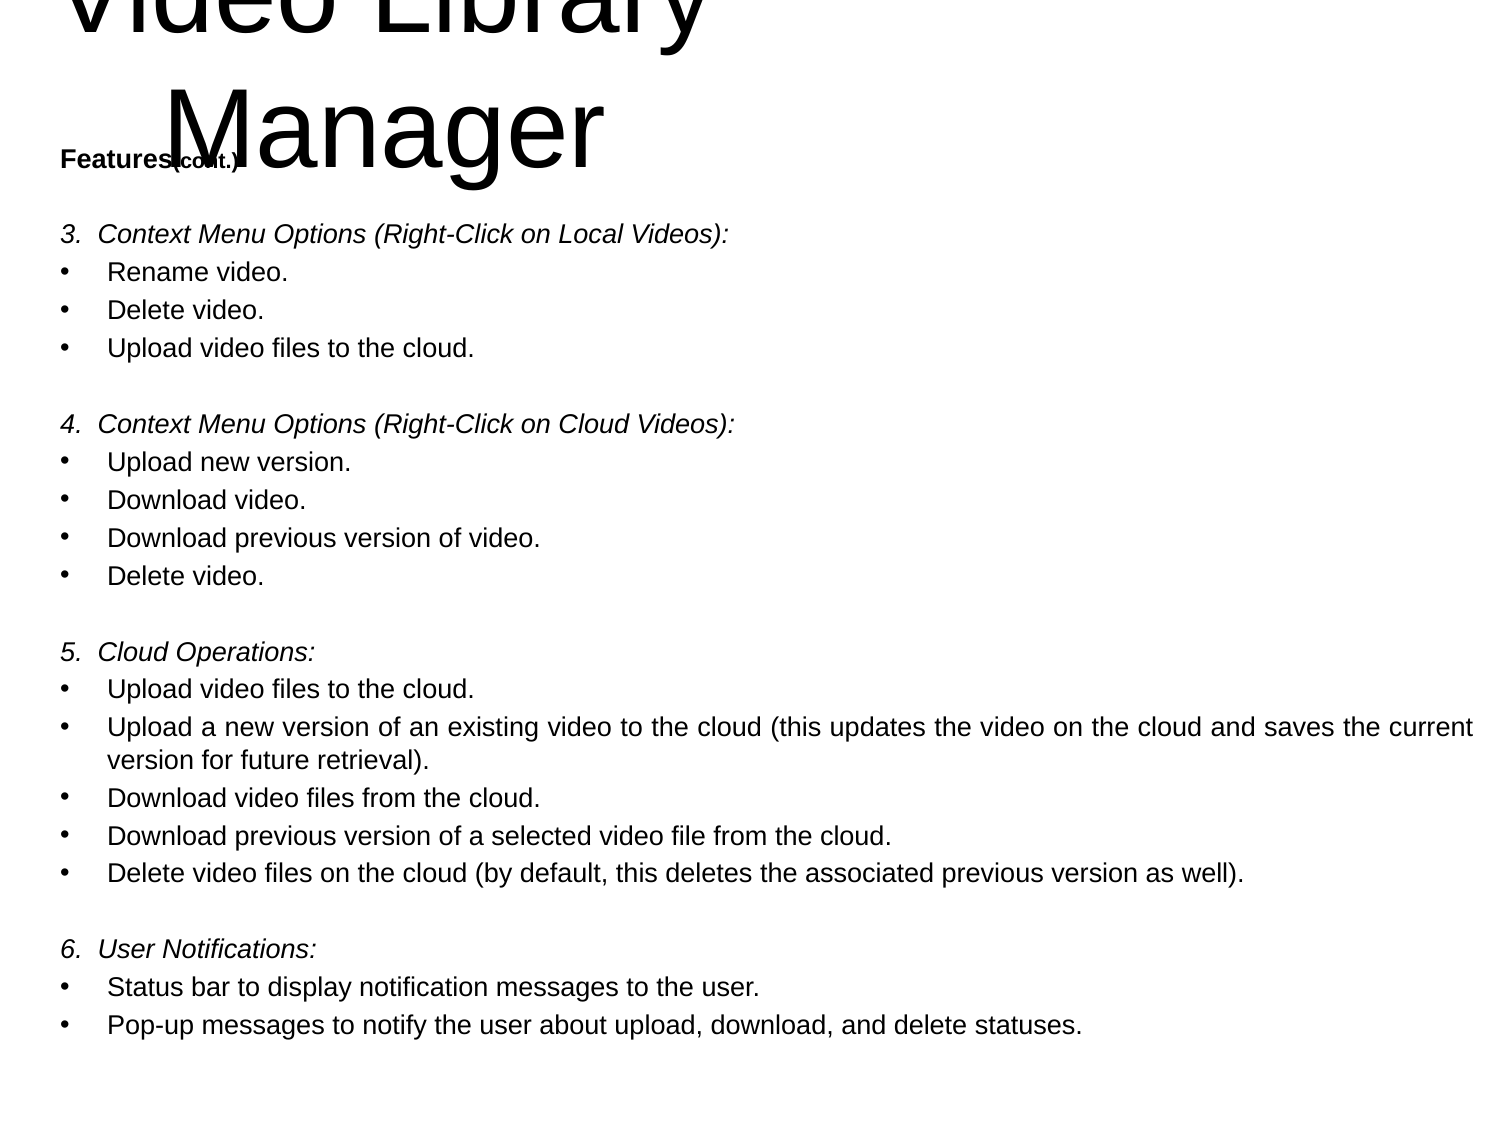

# Video Library Manager
Features(cont.)

  Context Menu Options (Right-Click on Local Videos):
Rename video.
Delete video.
Upload video files to the cloud.

  Context Menu Options (Right-Click on Cloud Videos):
Upload new version.
Download video.
Download previous version of video.
Delete video.

  Cloud Operations:
Upload video files to the cloud.
Upload a new version of an existing video to the cloud (this updates the video on the cloud and saves the current version for future retrieval).
Download video files from the cloud.
Download previous version of a selected video file from the cloud.
Delete video files on the cloud (by default, this deletes the associated previous version as well).

  User Notifications:
Status bar to display notification messages to the user.
Pop-up messages to notify the user about upload, download, and delete statuses.